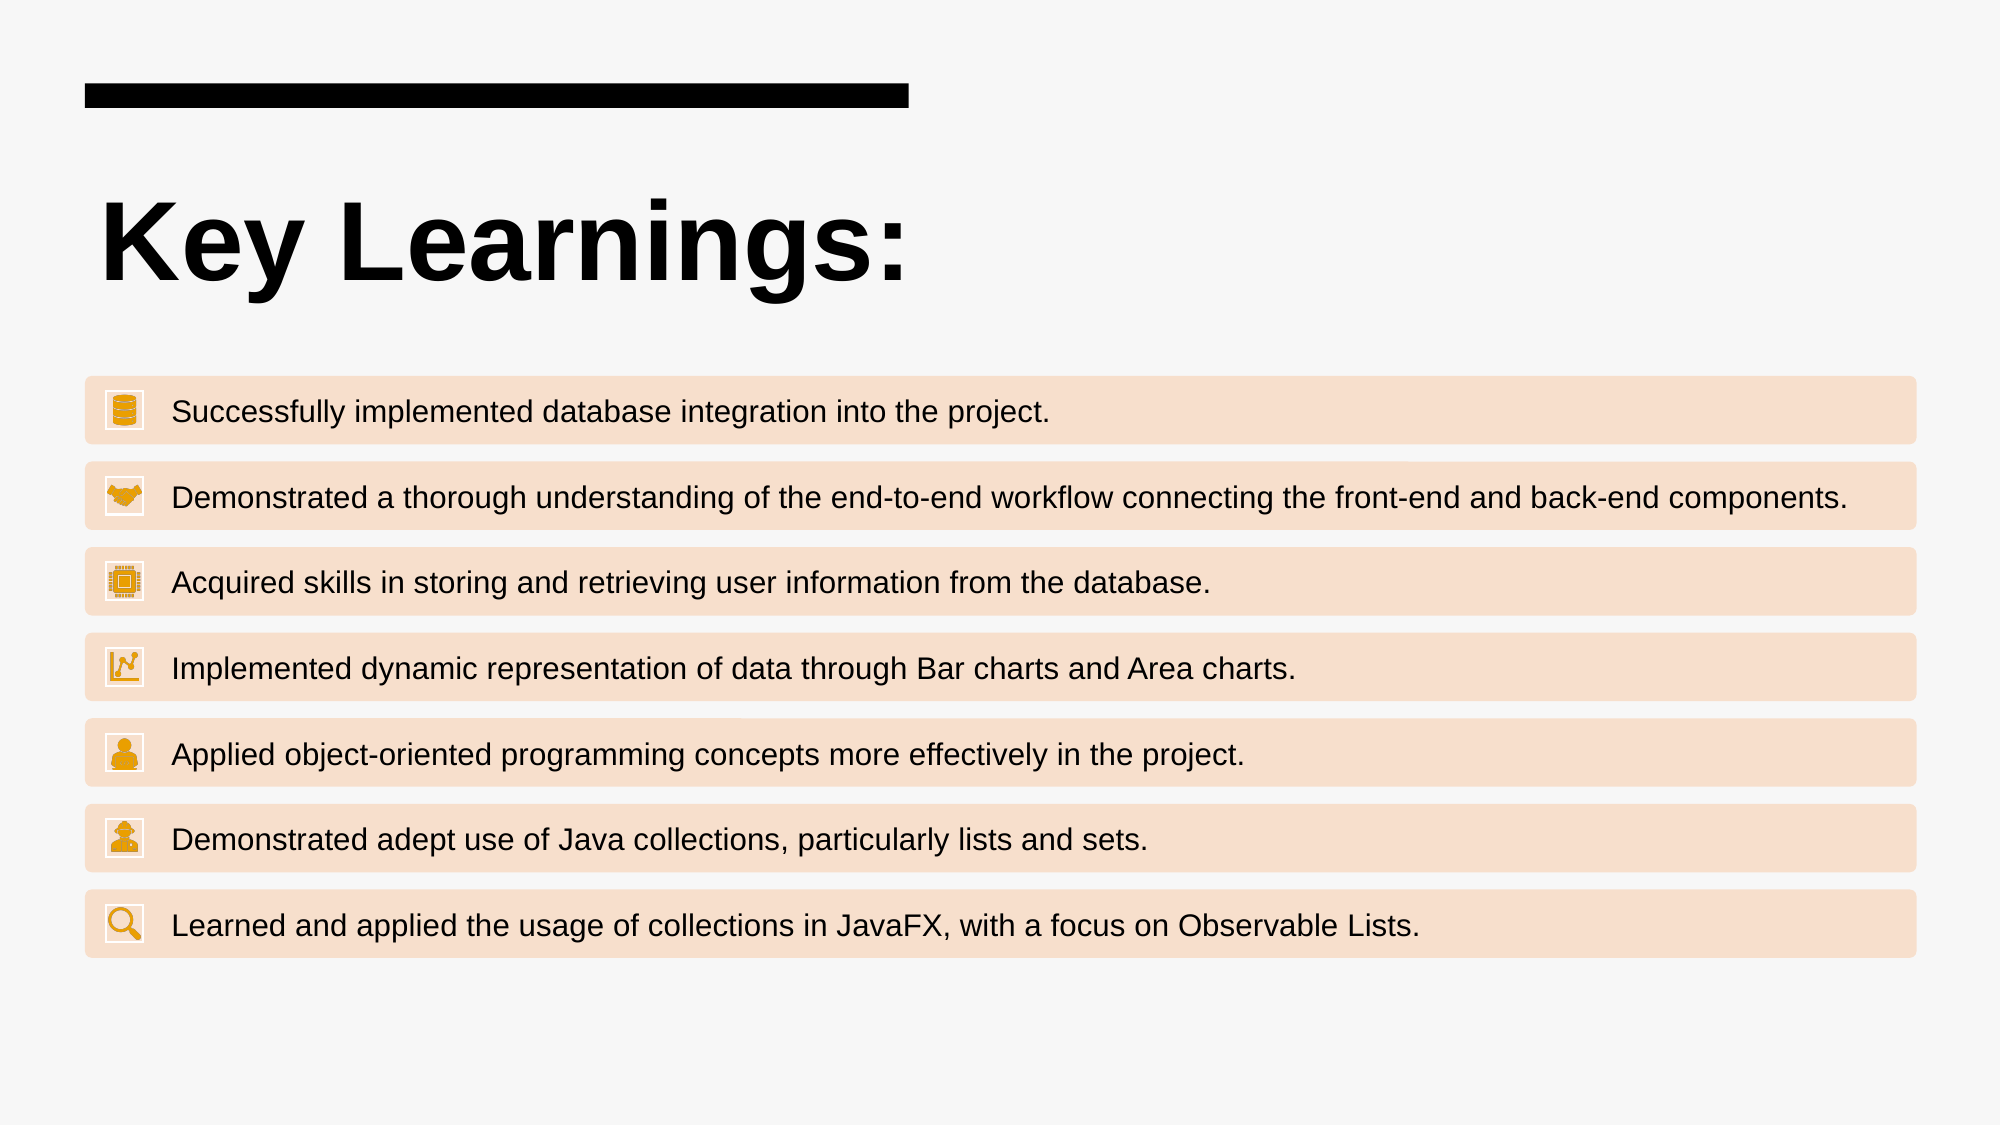

# Key Learnings:
Successfully implemented database integration into the project.
Demonstrated a thorough understanding of the end-to-end workflow connecting the front-end and back-end components.
Acquired skills in storing and retrieving user information from the database.
Implemented dynamic representation of data through Bar charts and Area charts.
Applied object-oriented programming concepts more effectively in the project.
Demonstrated adept use of Java collections, particularly lists and sets.
Learned and applied the usage of collections in JavaFX, with a focus on Observable Lists.